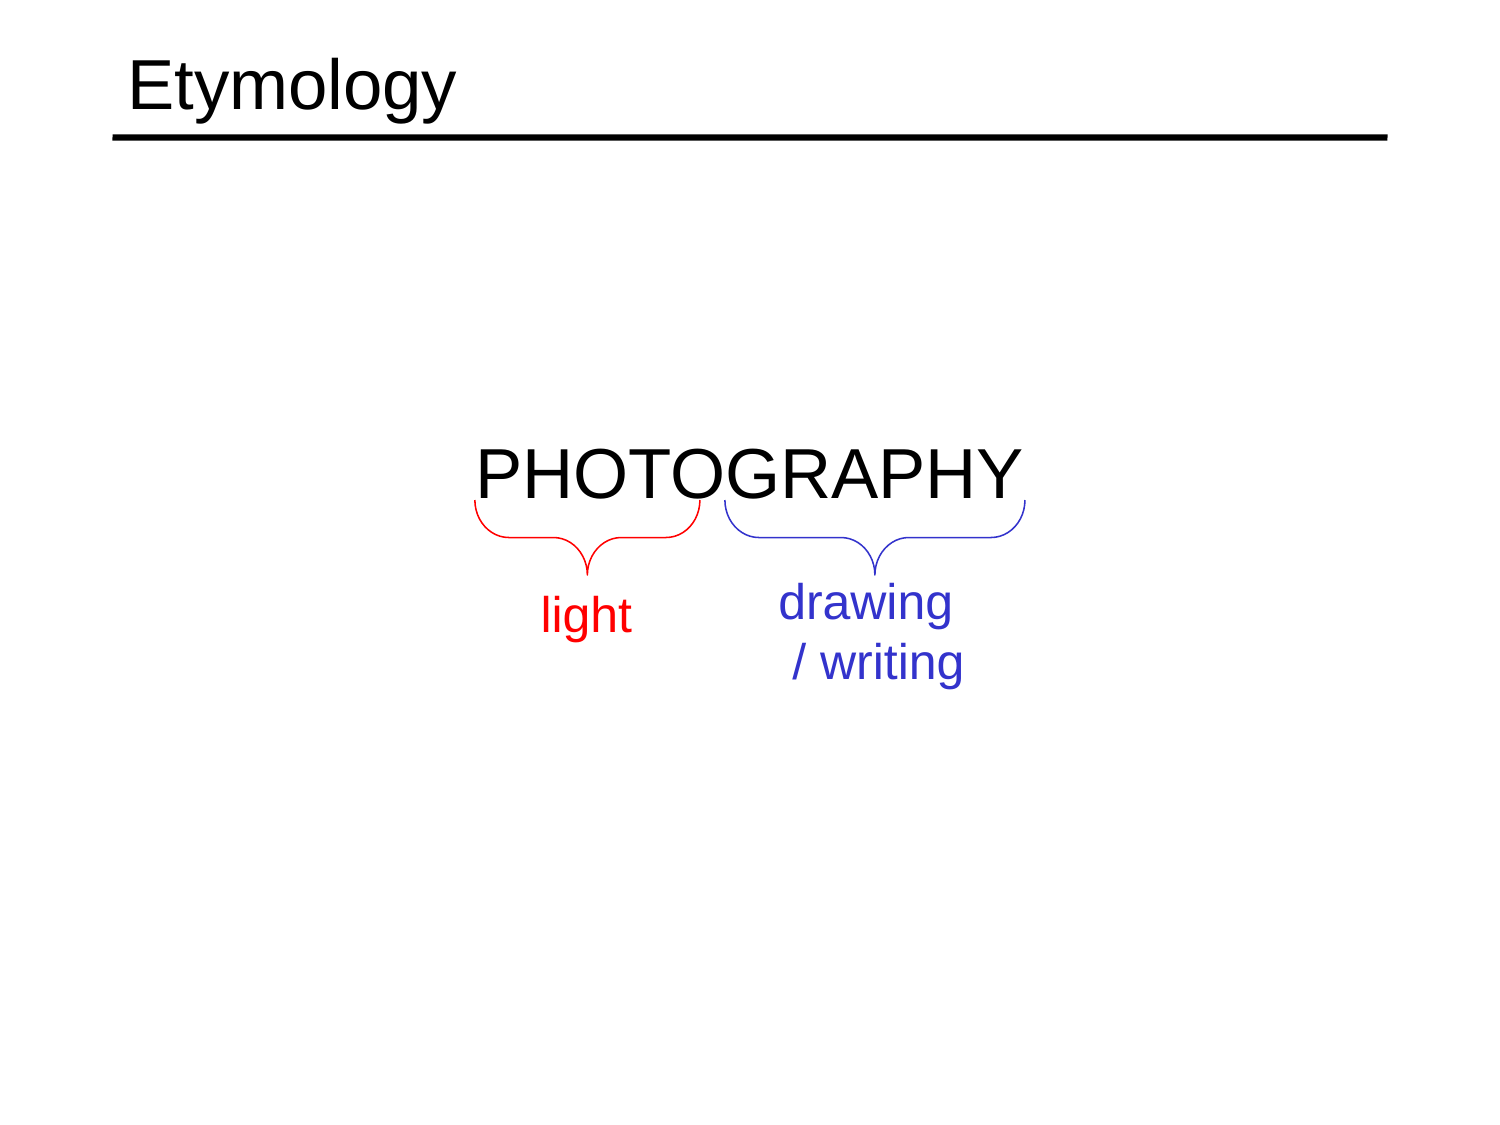

Etymology
# PHOTOGRAPHY

drawing
 / writing
light